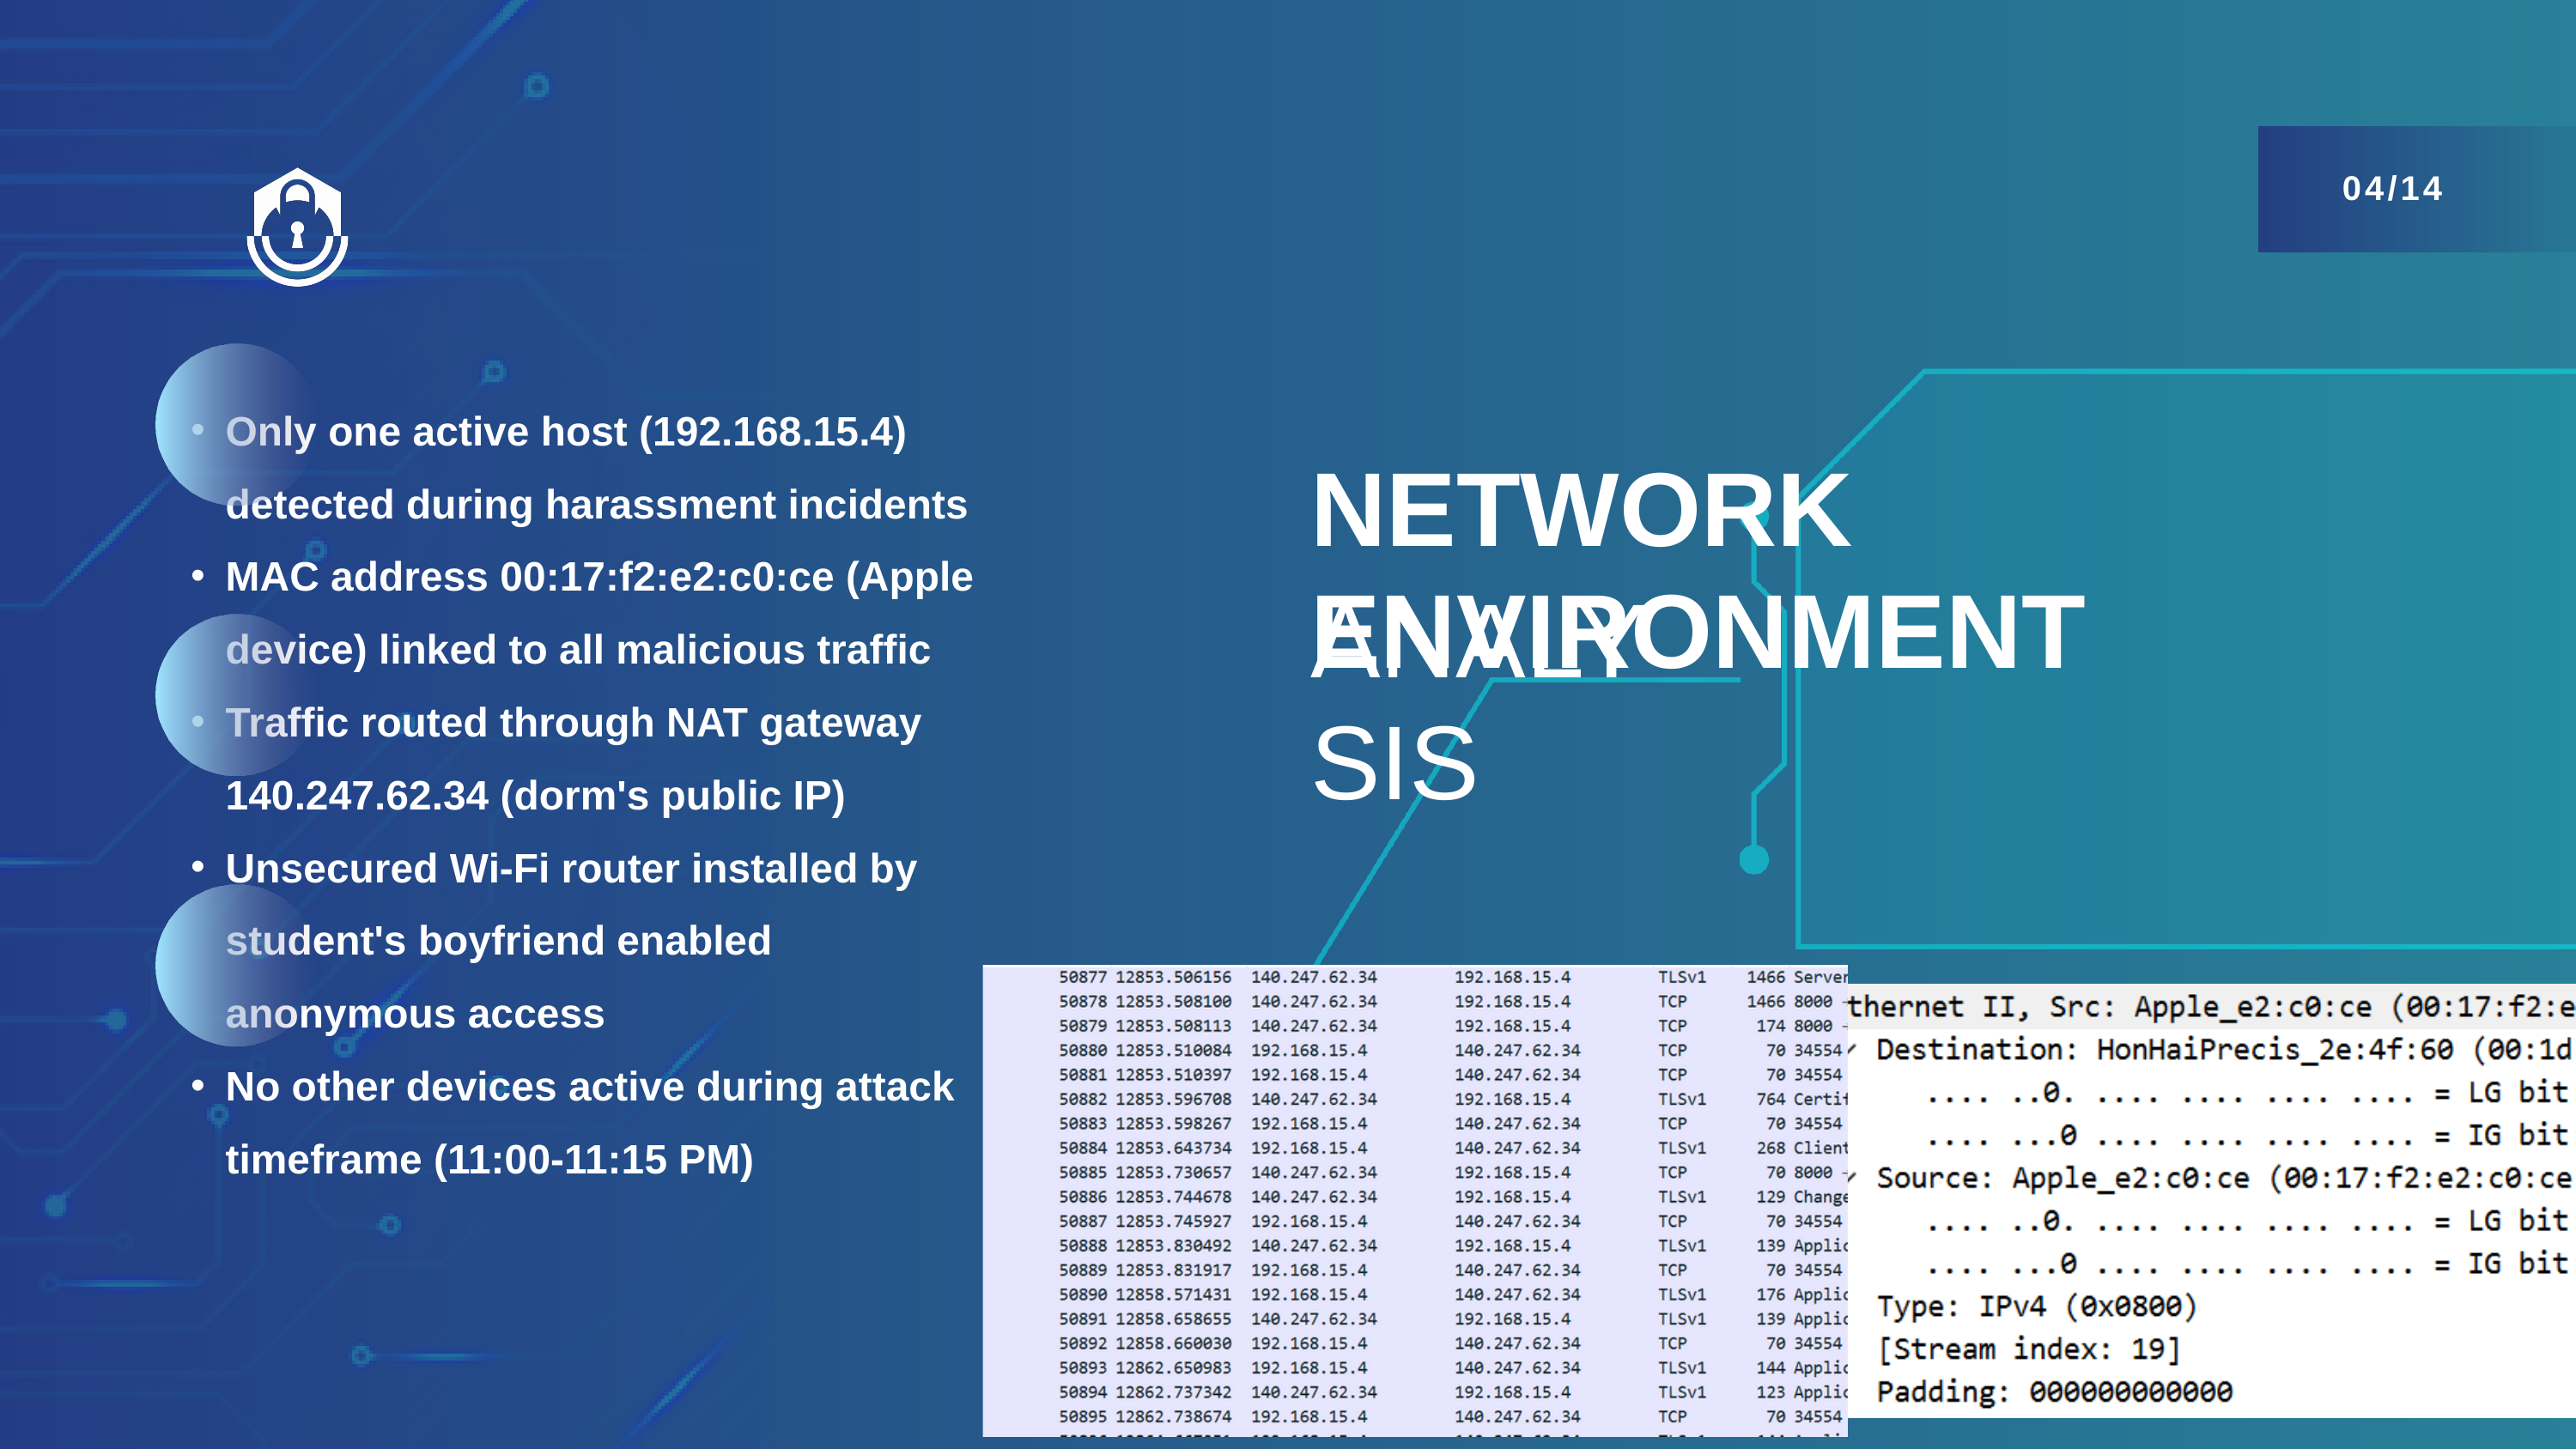

04/14

Only one active host (192.168.15.4) detected during harassment incidents
MAC address 00:17:f2:e2:c0:ce (Apple device) linked to all malicious traffic
Traffic routed through NAT gateway 140.247.62.34 (dorm's public IP)
Unsecured Wi-Fi router installed by student's boyfriend enabled anonymous access
No other devices active during attack timeframe (11:00-11:15 PM)

NETWORK ENVIRONMENT
ANALYSIS